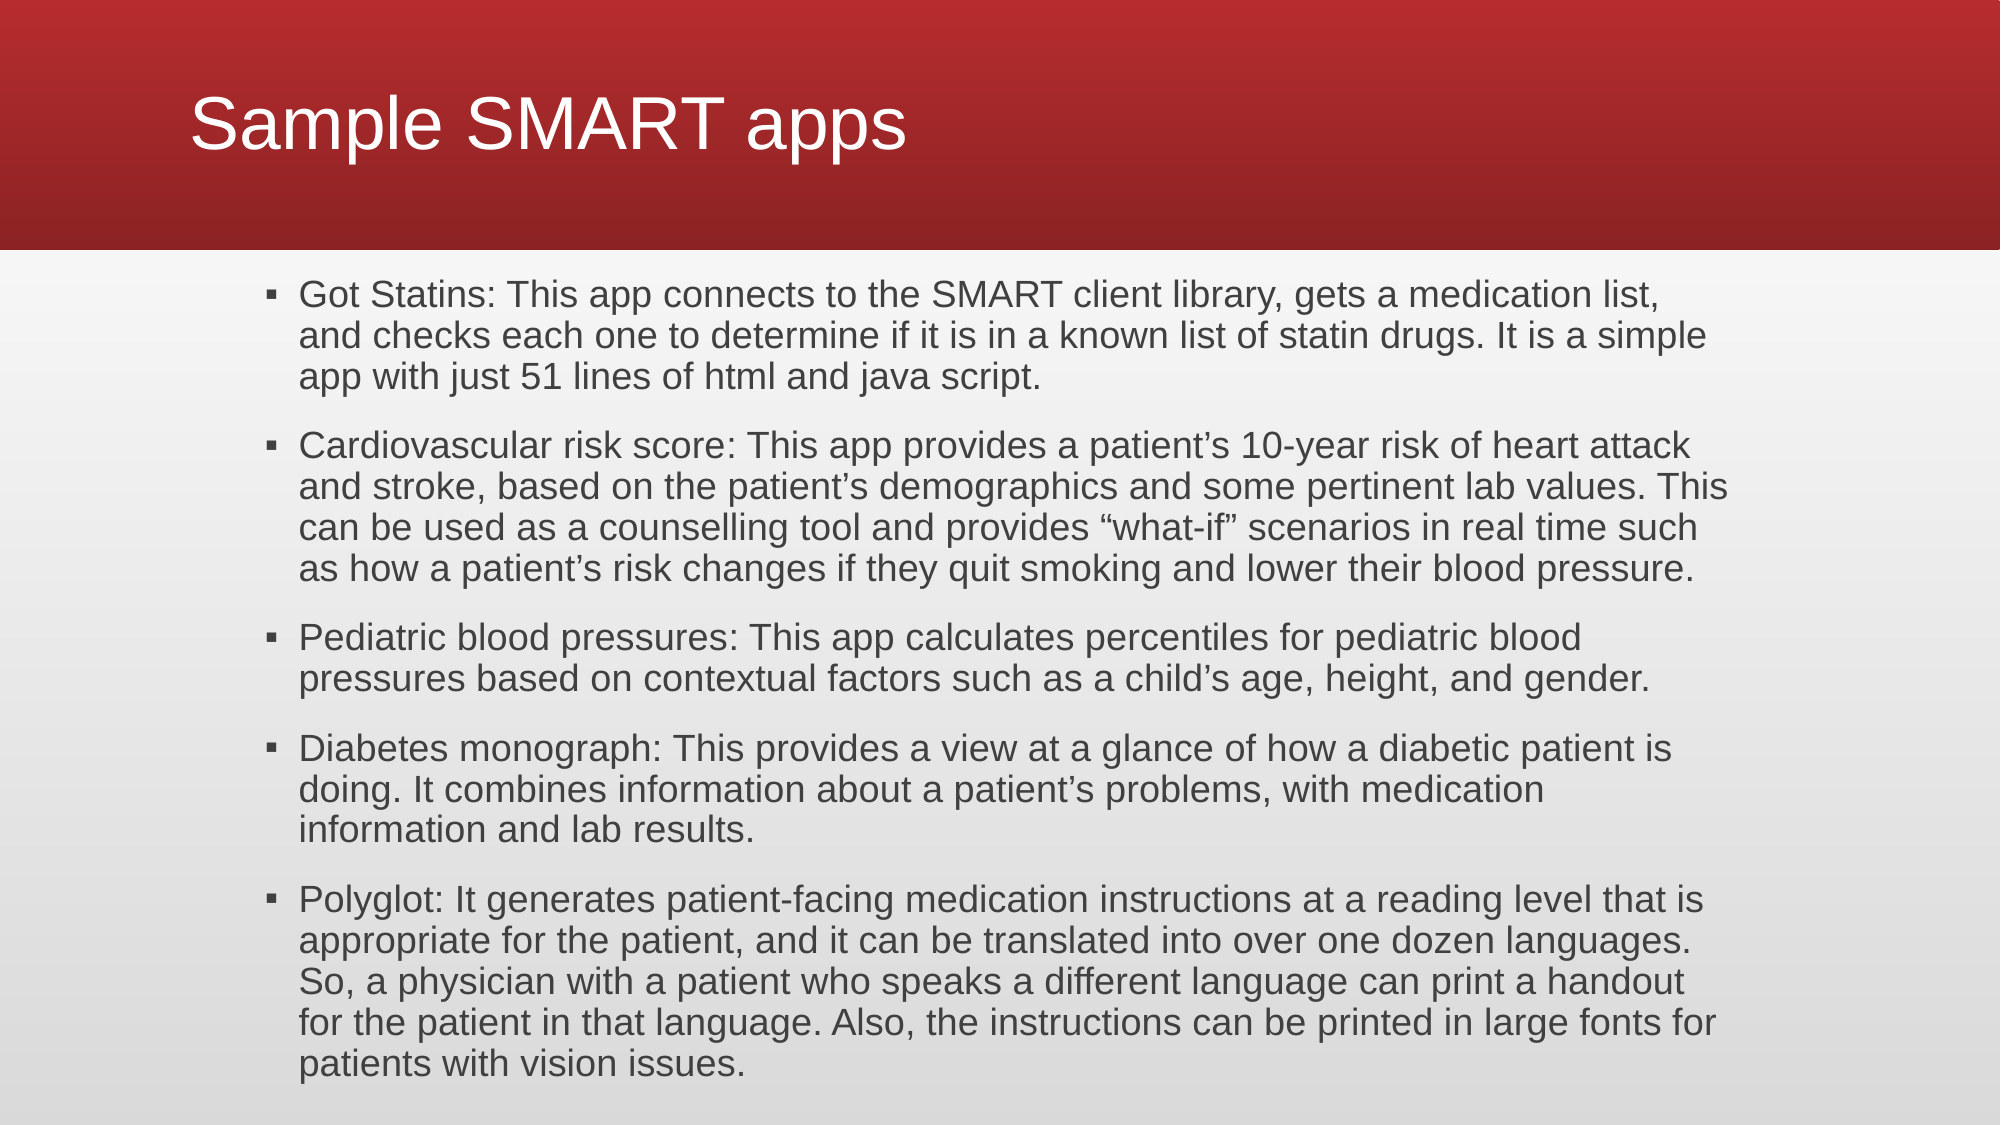

# Sample SMART apps
Got Statins: This app connects to the SMART client library, gets a medication list, and checks each one to determine if it is in a known list of statin drugs. It is a simple app with just 51 lines of html and java script.
Cardiovascular risk score: This app provides a patient’s 10-year risk of heart attack and stroke, based on the patient’s demographics and some pertinent lab values. This can be used as a counselling tool and provides “what-if” scenarios in real time such as how a patient’s risk changes if they quit smoking and lower their blood pressure.
Pediatric blood pressures: This app calculates percentiles for pediatric blood pressures based on contextual factors such as a child’s age, height, and gender.
Diabetes monograph: This provides a view at a glance of how a diabetic patient is doing. It combines information about a patient’s problems, with medication information and lab results.
Polyglot: It generates patient-facing medication instructions at a reading level that is appropriate for the patient, and it can be translated into over one dozen languages. So, a physician with a patient who speaks a different language can print a handout for the patient in that language. Also, the instructions can be printed in large fonts for patients with vision issues.